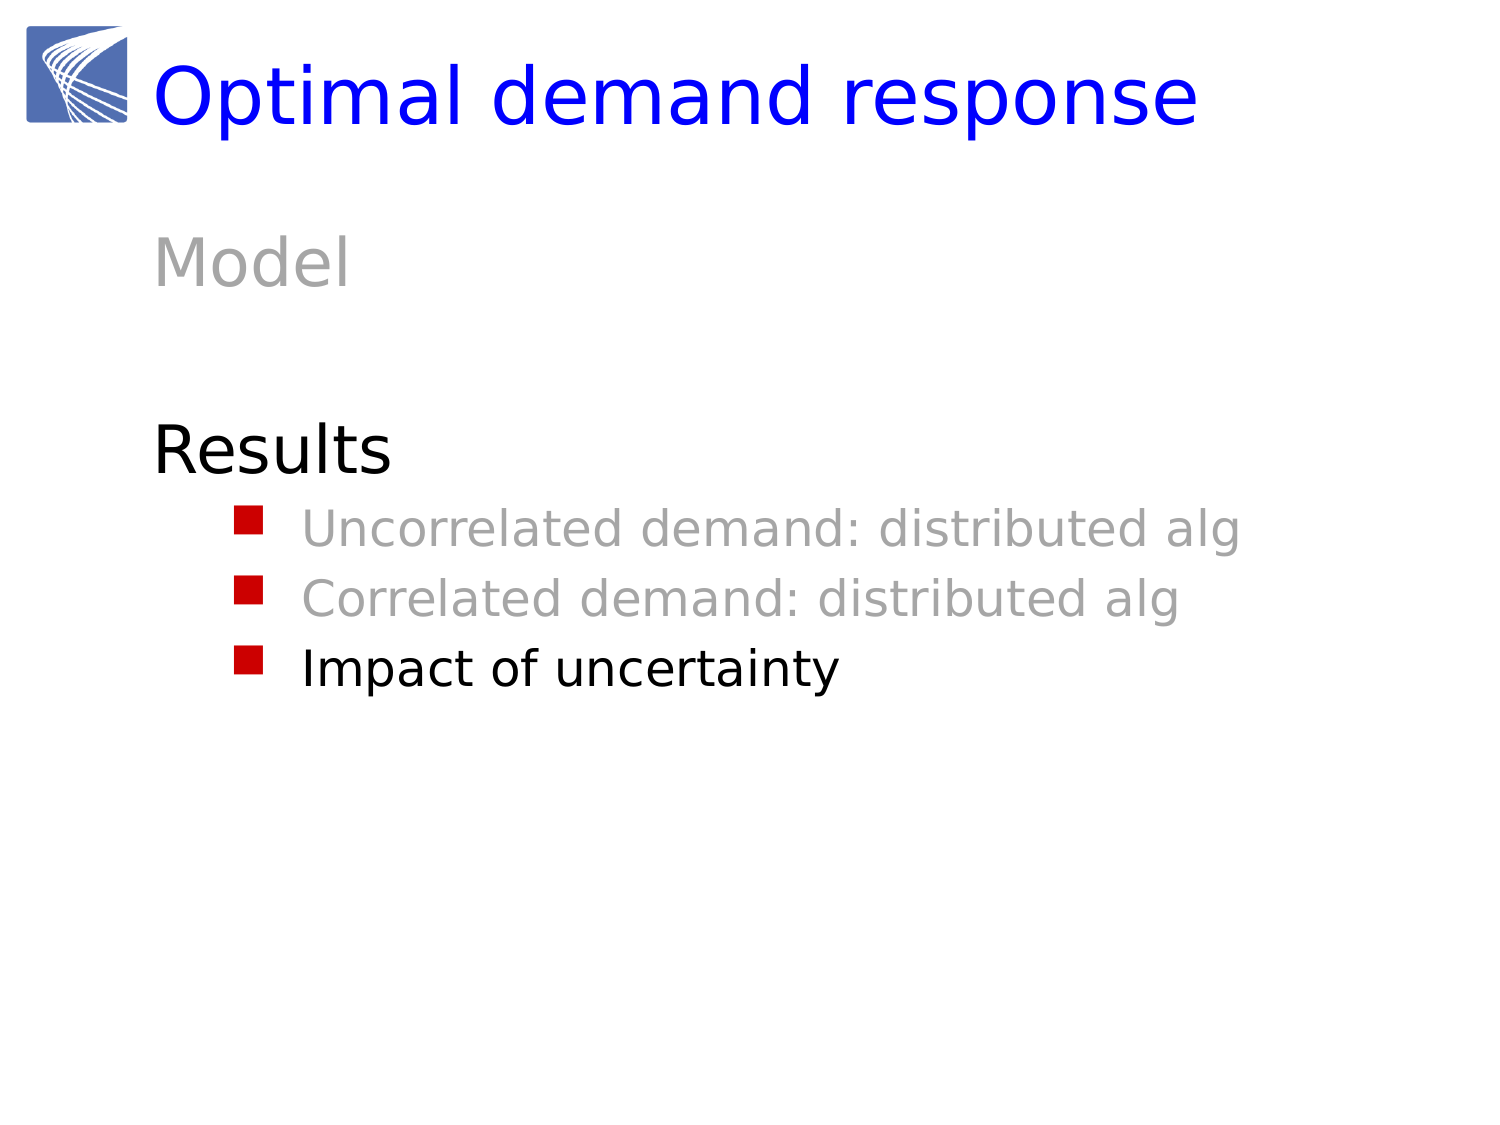

# Optimal demand response
Model

Results
Uncorrelated demand: distributed alg
Correlated demand: distributed alg
Impact of uncertainty